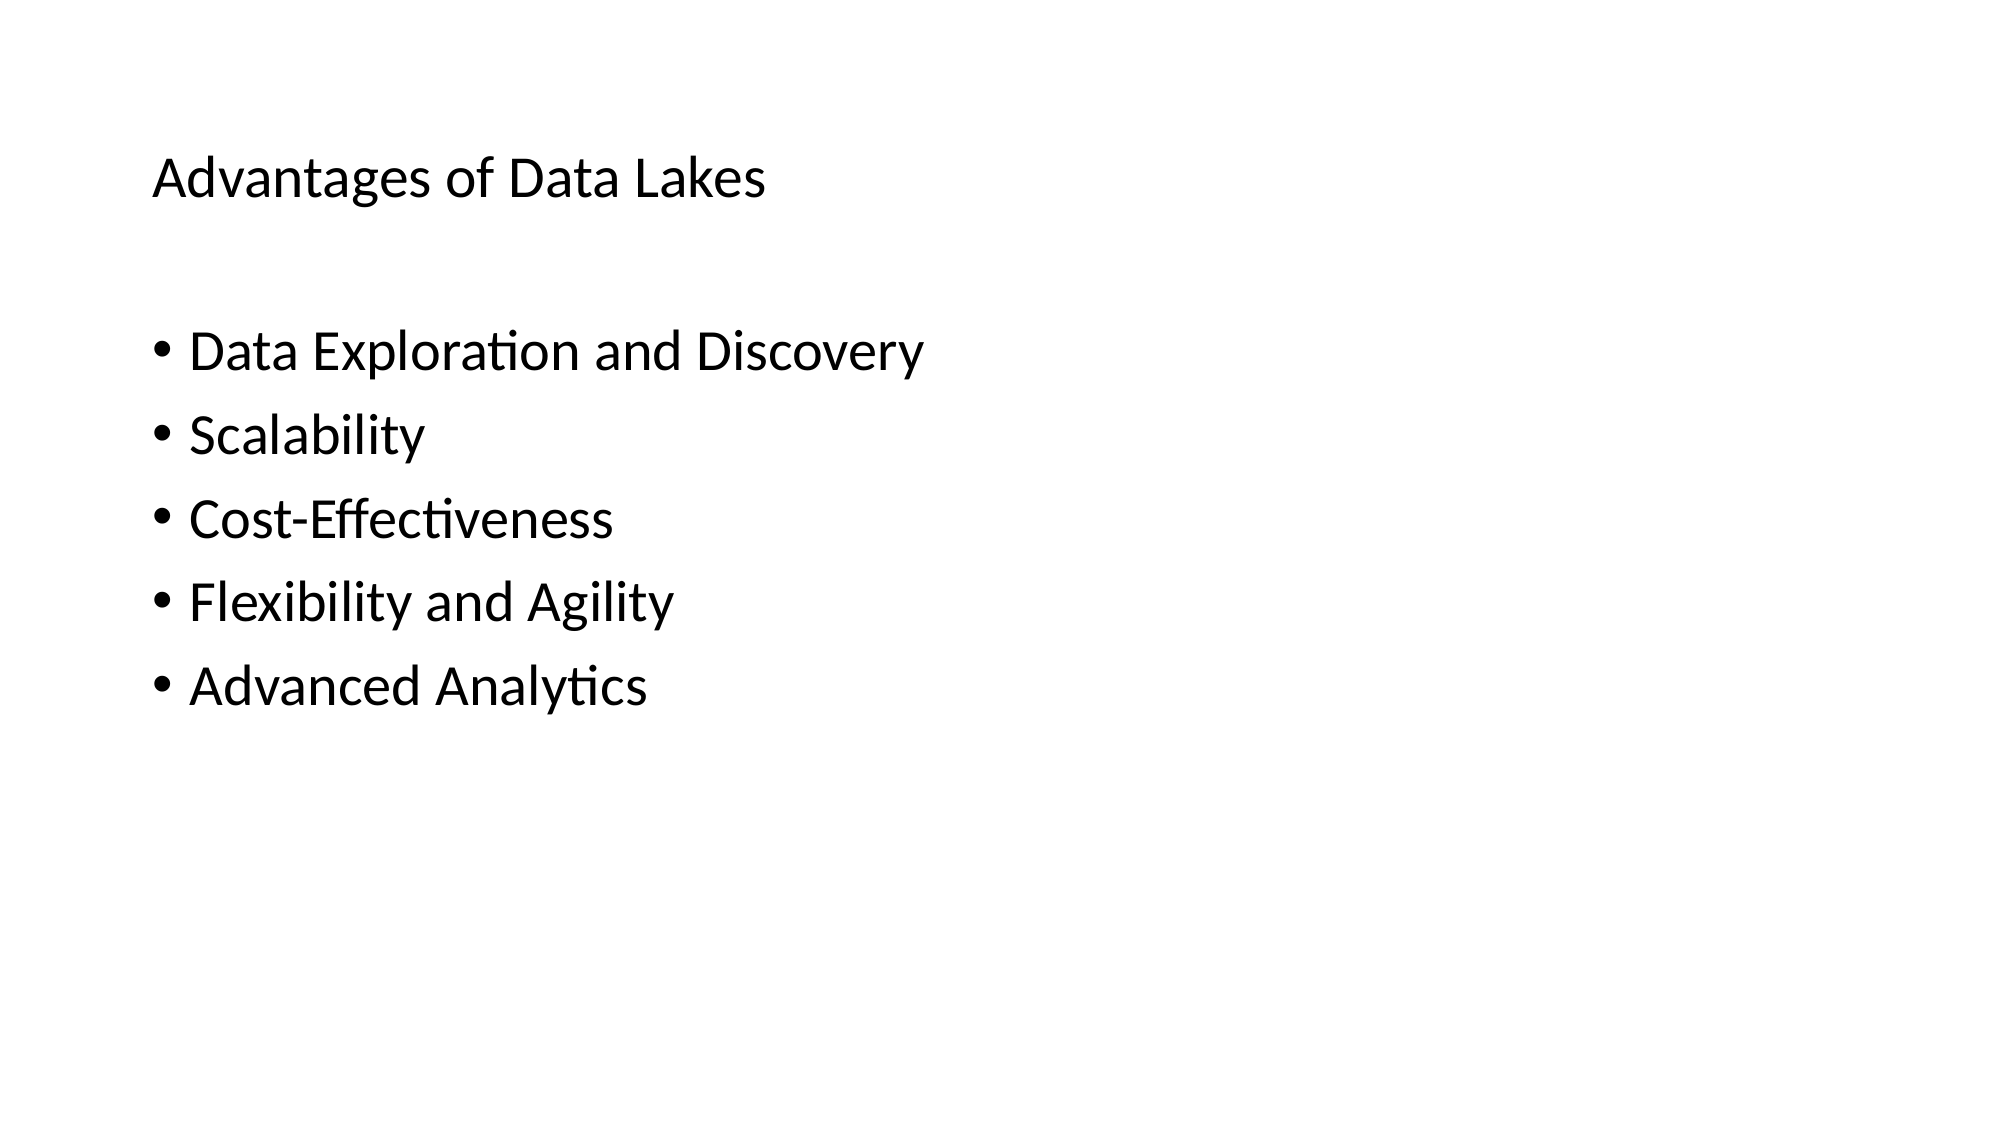

# Advantages of Data Lakes
Data Exploration and Discovery
Scalability
Cost-Effectiveness
Flexibility and Agility
Advanced Analytics